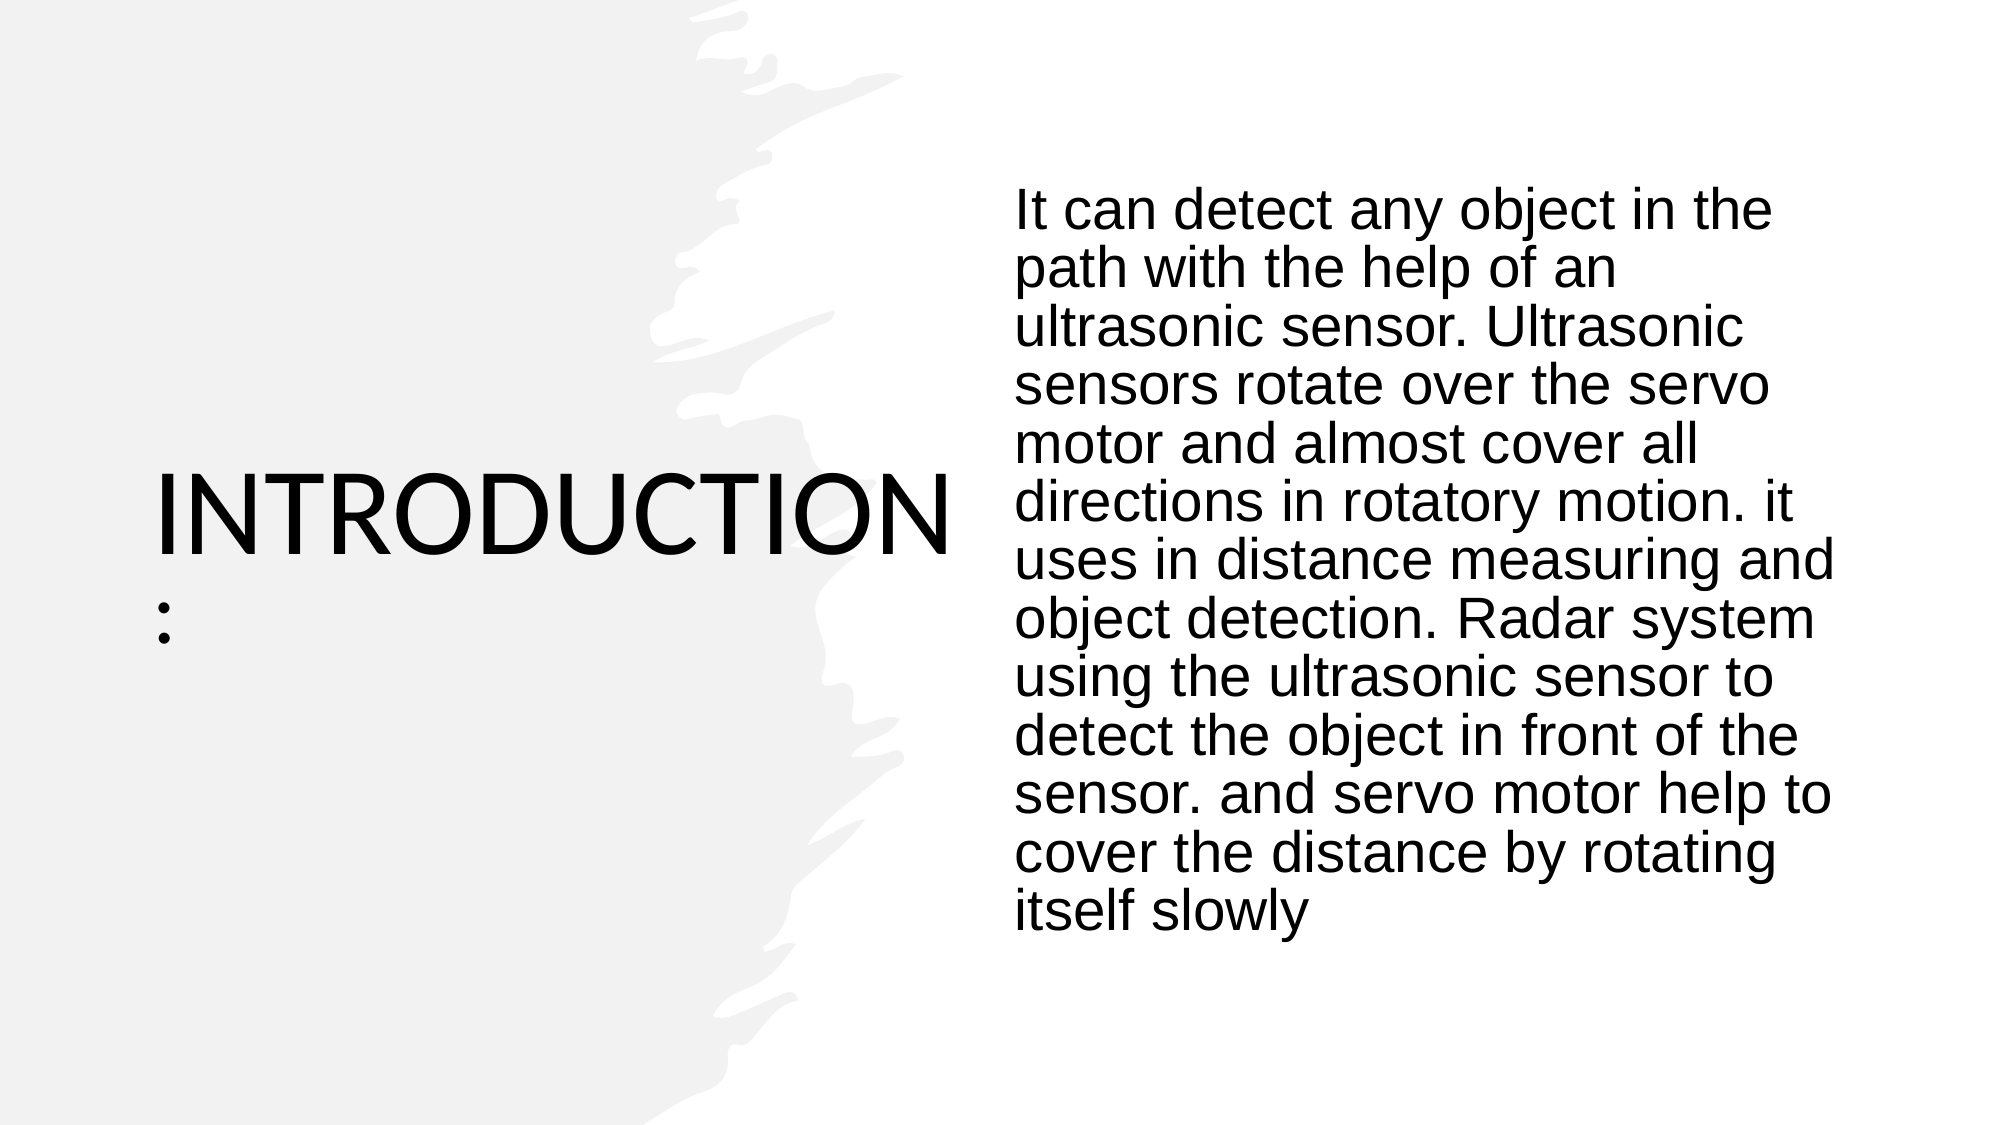

# INTRODUCTION:
It can detect any object in the path with the help of an ultrasonic sensor. Ultrasonic sensors rotate over the servo motor and almost cover all directions in rotatory motion. it uses in distance measuring and object detection. Radar system using the ultrasonic sensor to detect the object in front of the sensor. and servo motor help to cover the distance by rotating itself slowly